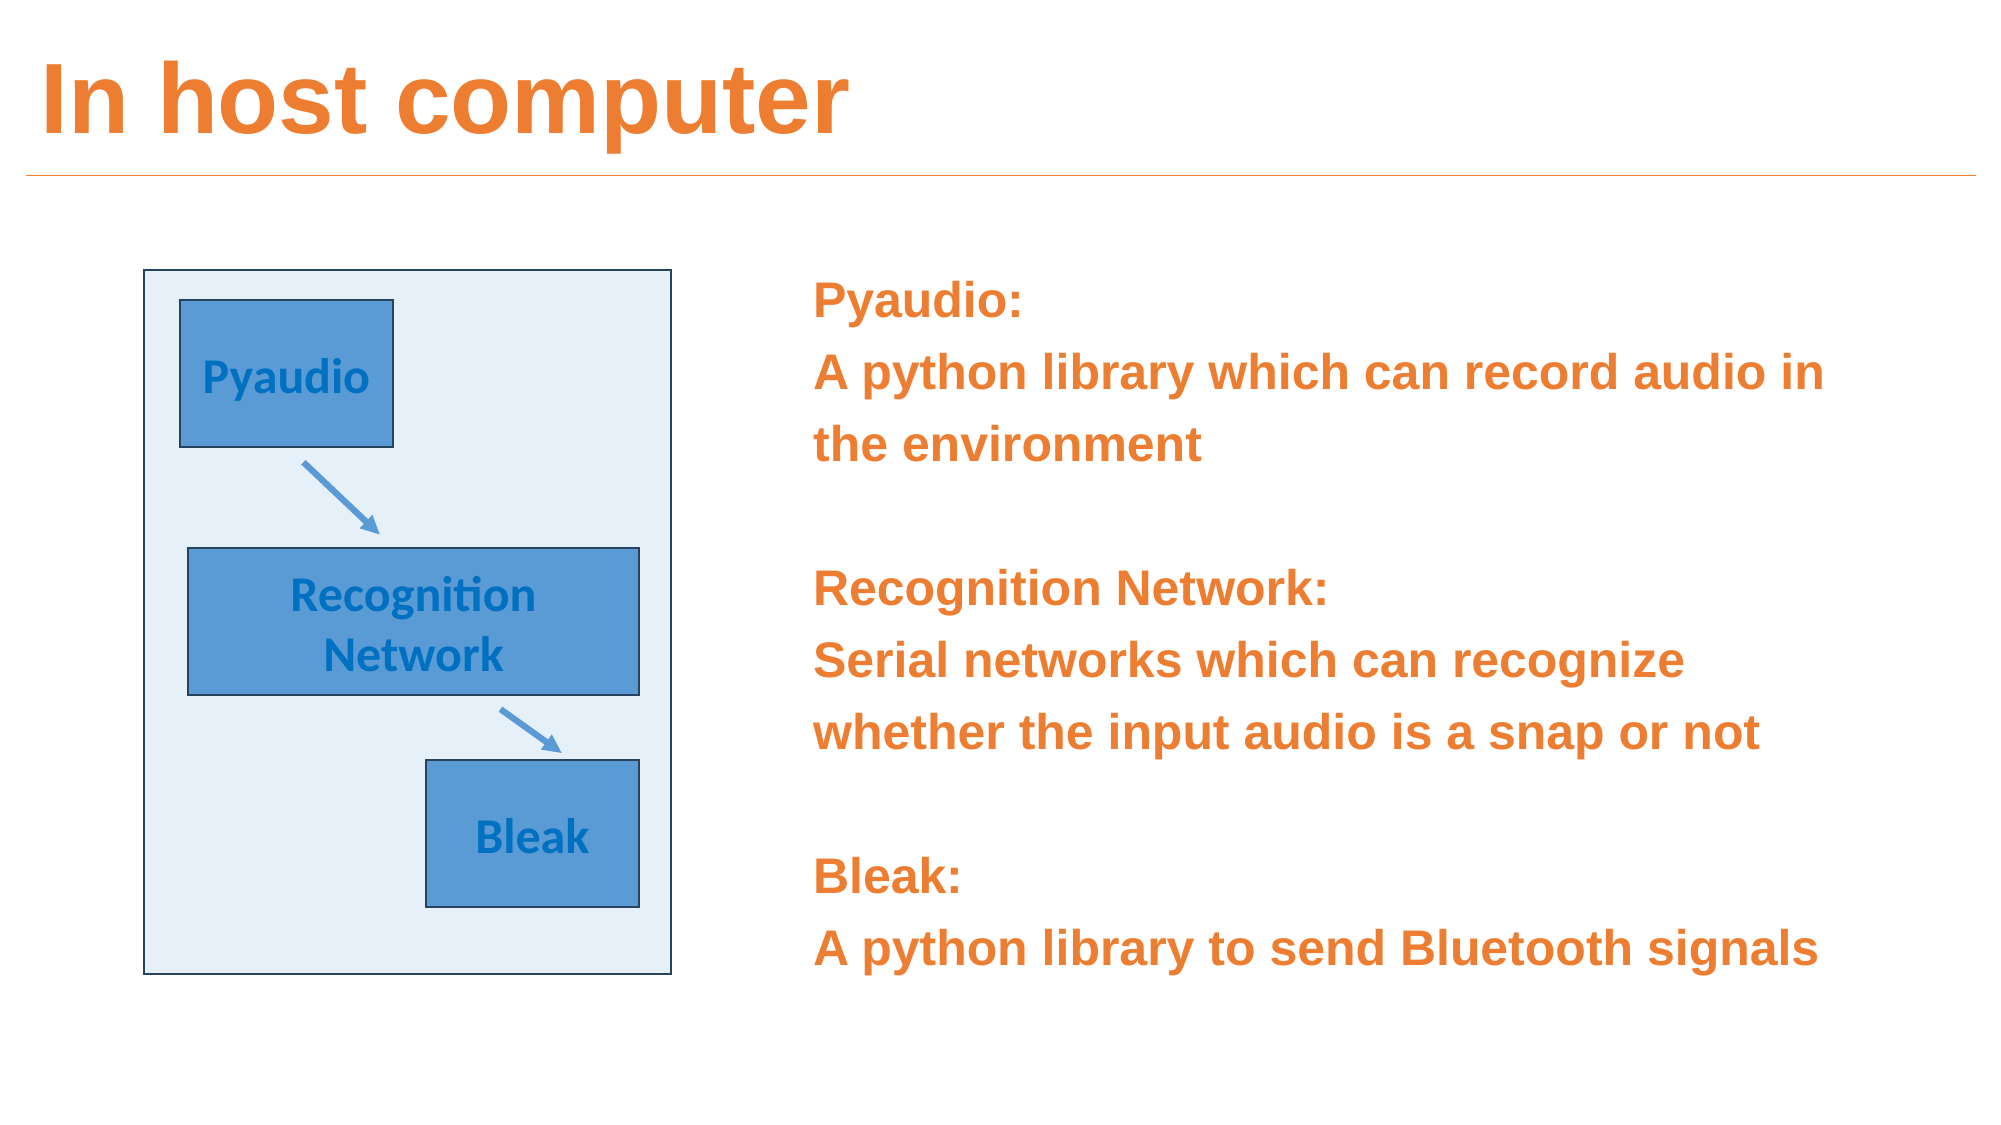

In host computer
Pyaudio:
A python library which can record audio in the environment

Recognition Network:
Serial networks which can recognize whether the input audio is a snap or not

Bleak:
A python library to send Bluetooth signals

Pyaudio
Recognition Network
Bleak